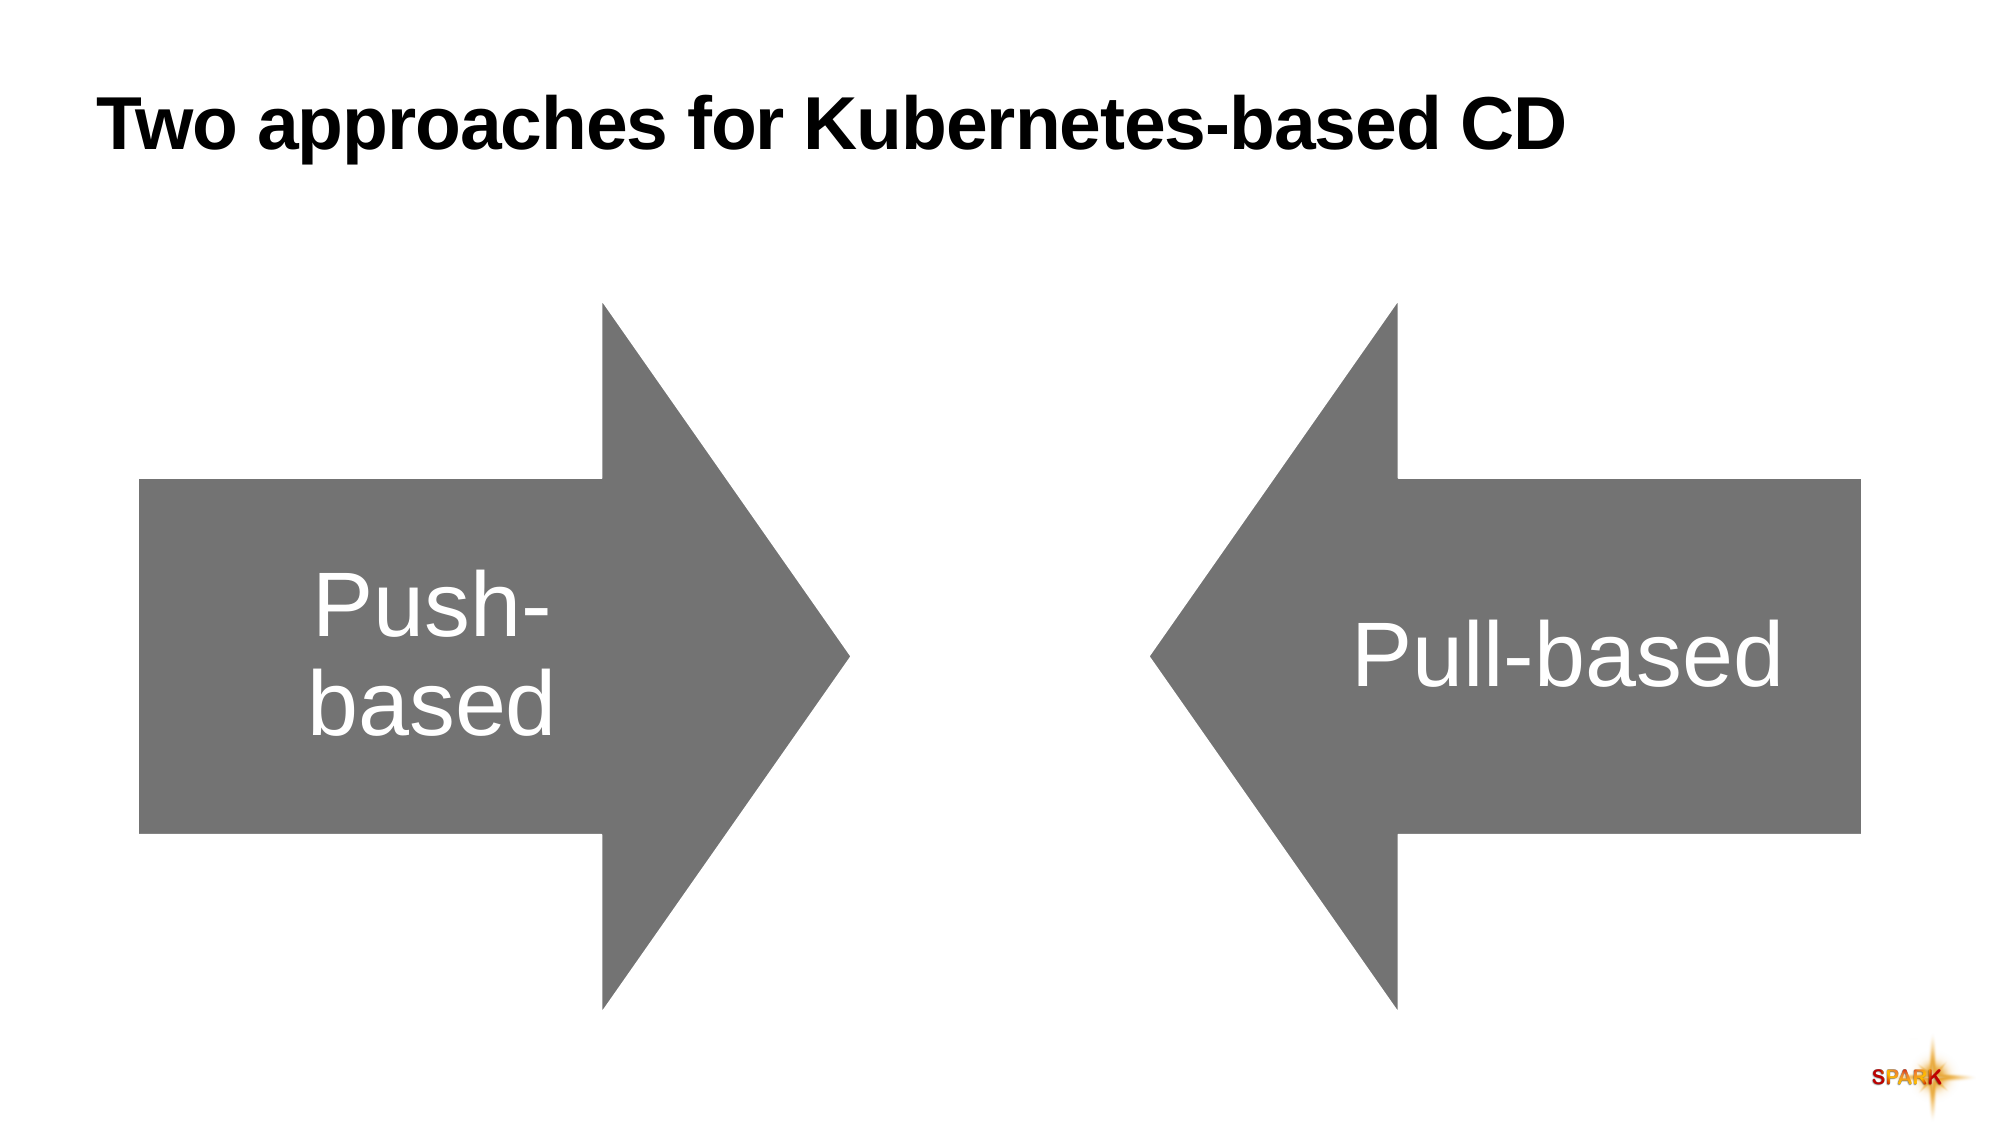

# Two approaches for Kubernetes-based CD
Push-based
Pull-based